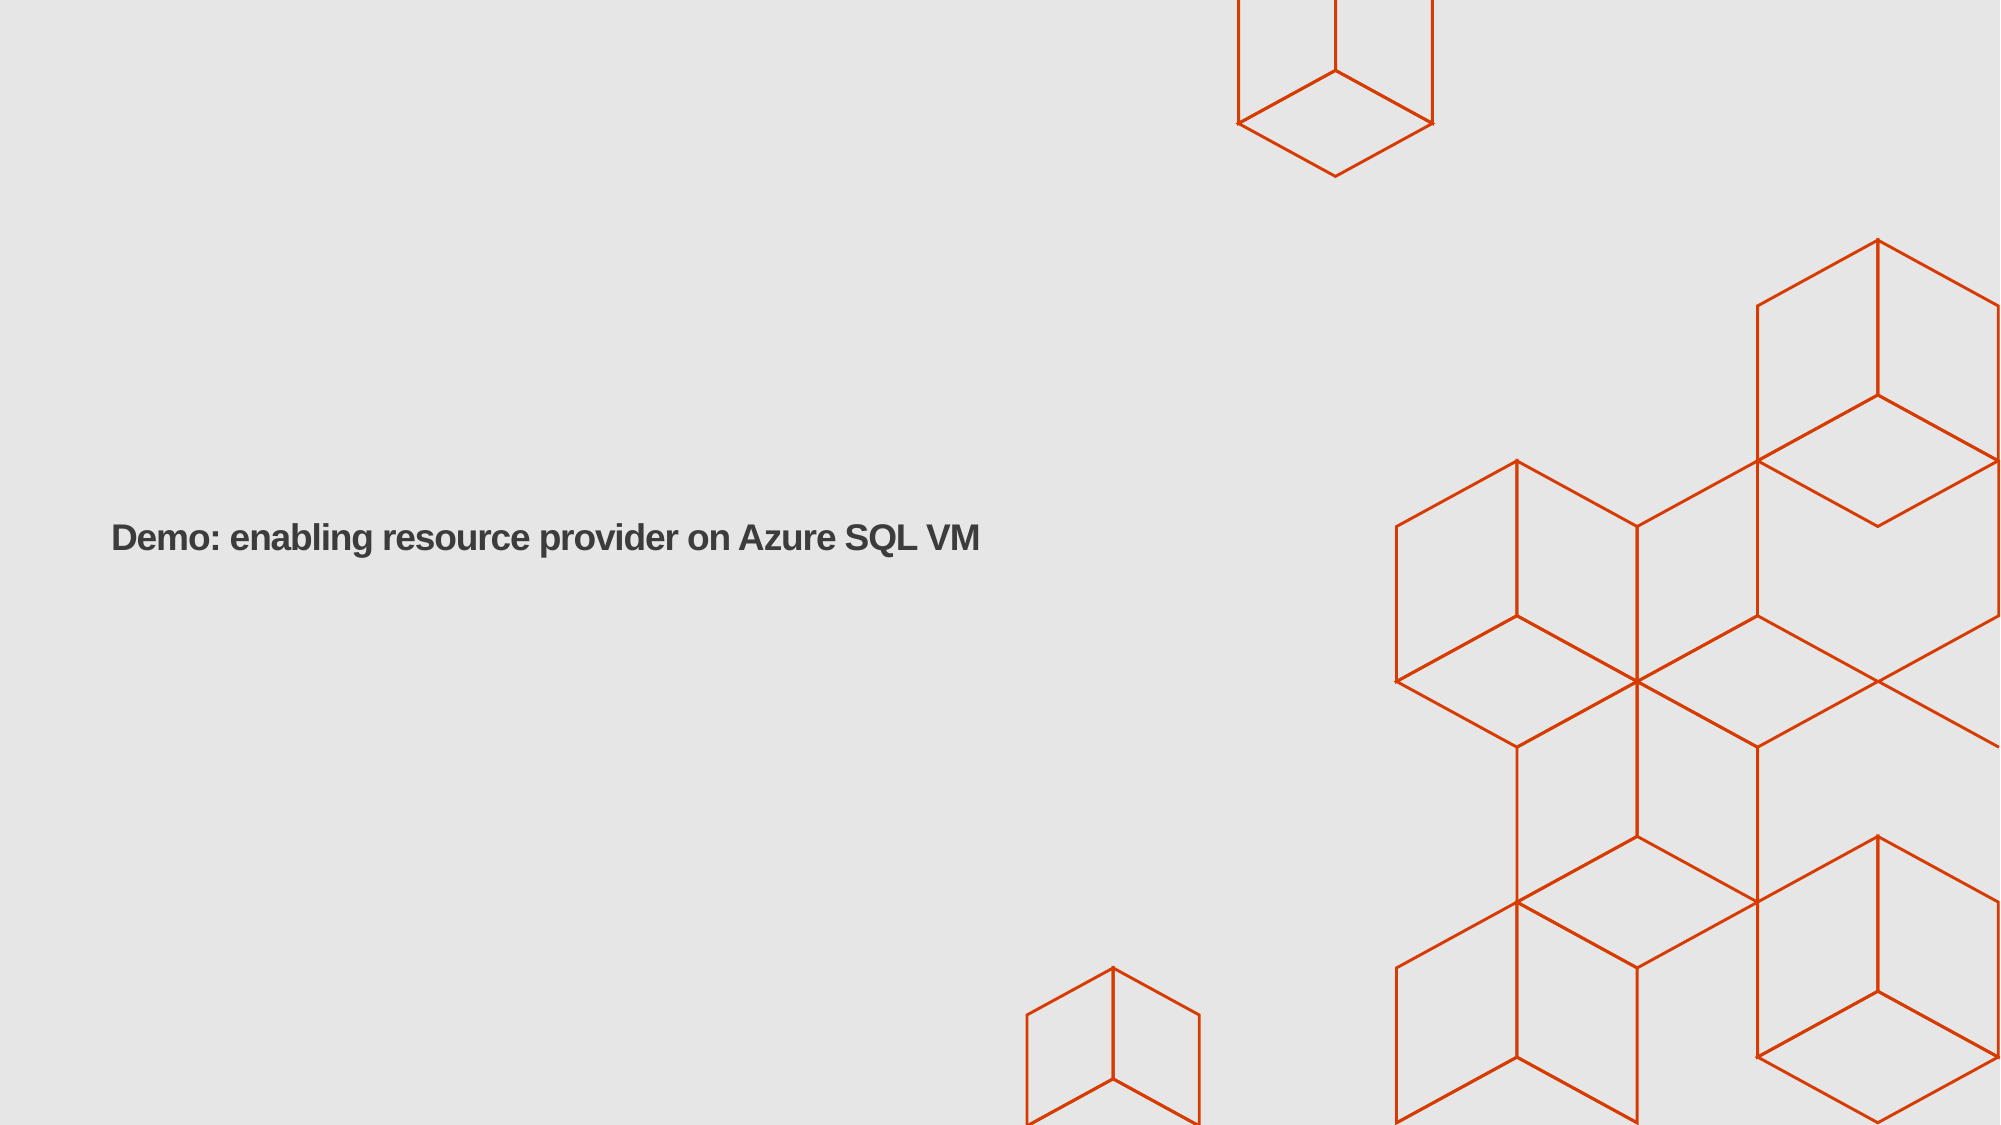

# Demo: enabling resource provider on Azure SQL VM